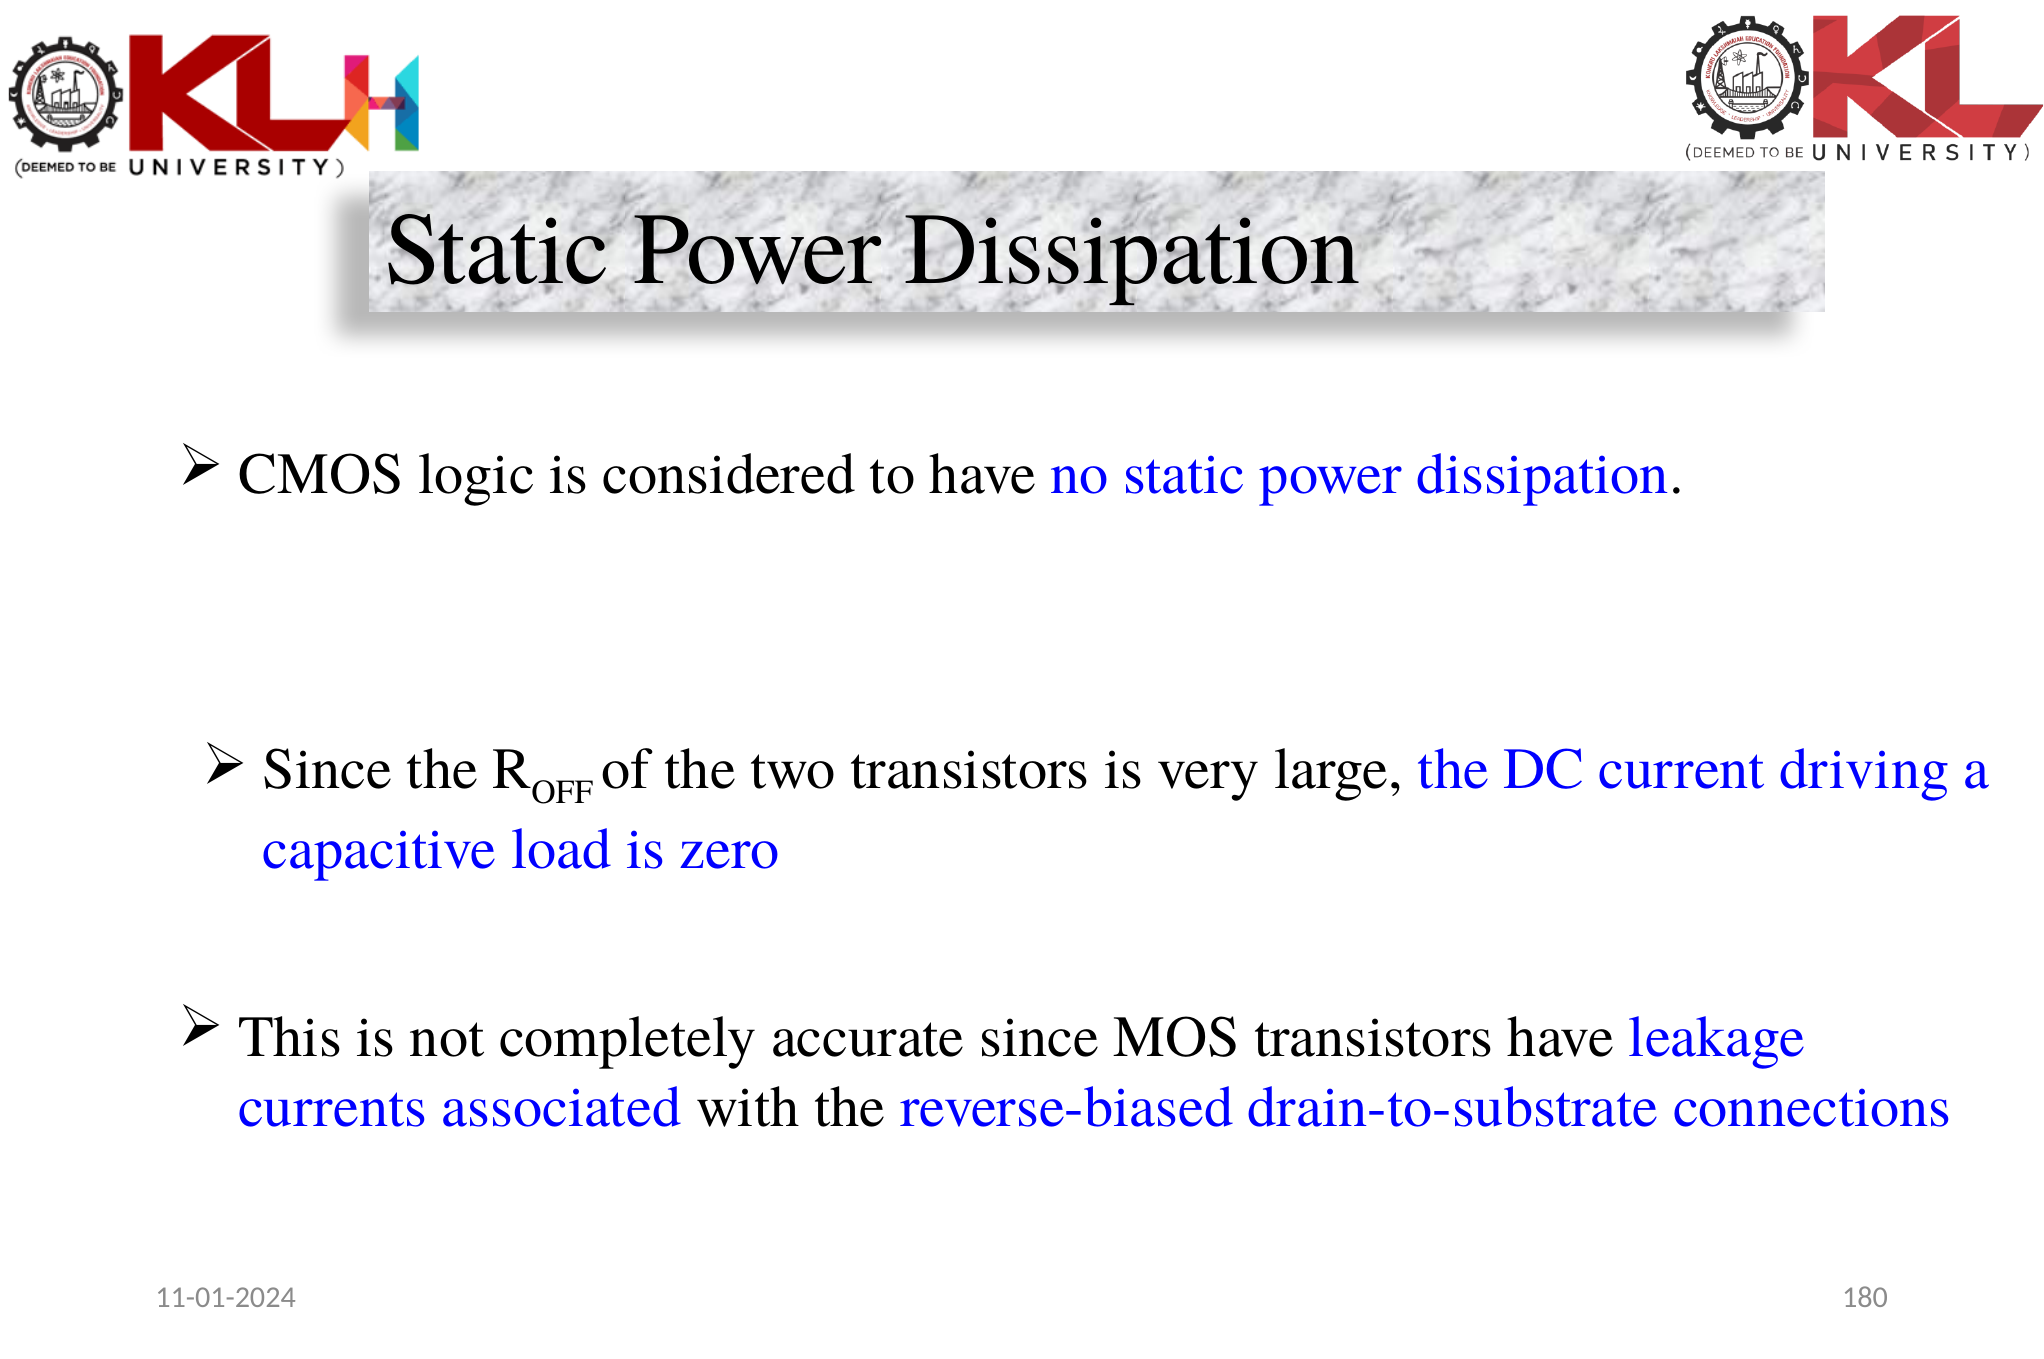

Static Power Dissipation
CMOS logic is considered to have no static power dissipation.

Since the ROFF of the two transistors is very large, the DC current driving a capacitive load is zero

This is not completely accurate since MOS transistors have leakage currents associated with the reverse-biased drain-to-substrate connections
11-01-2024
180